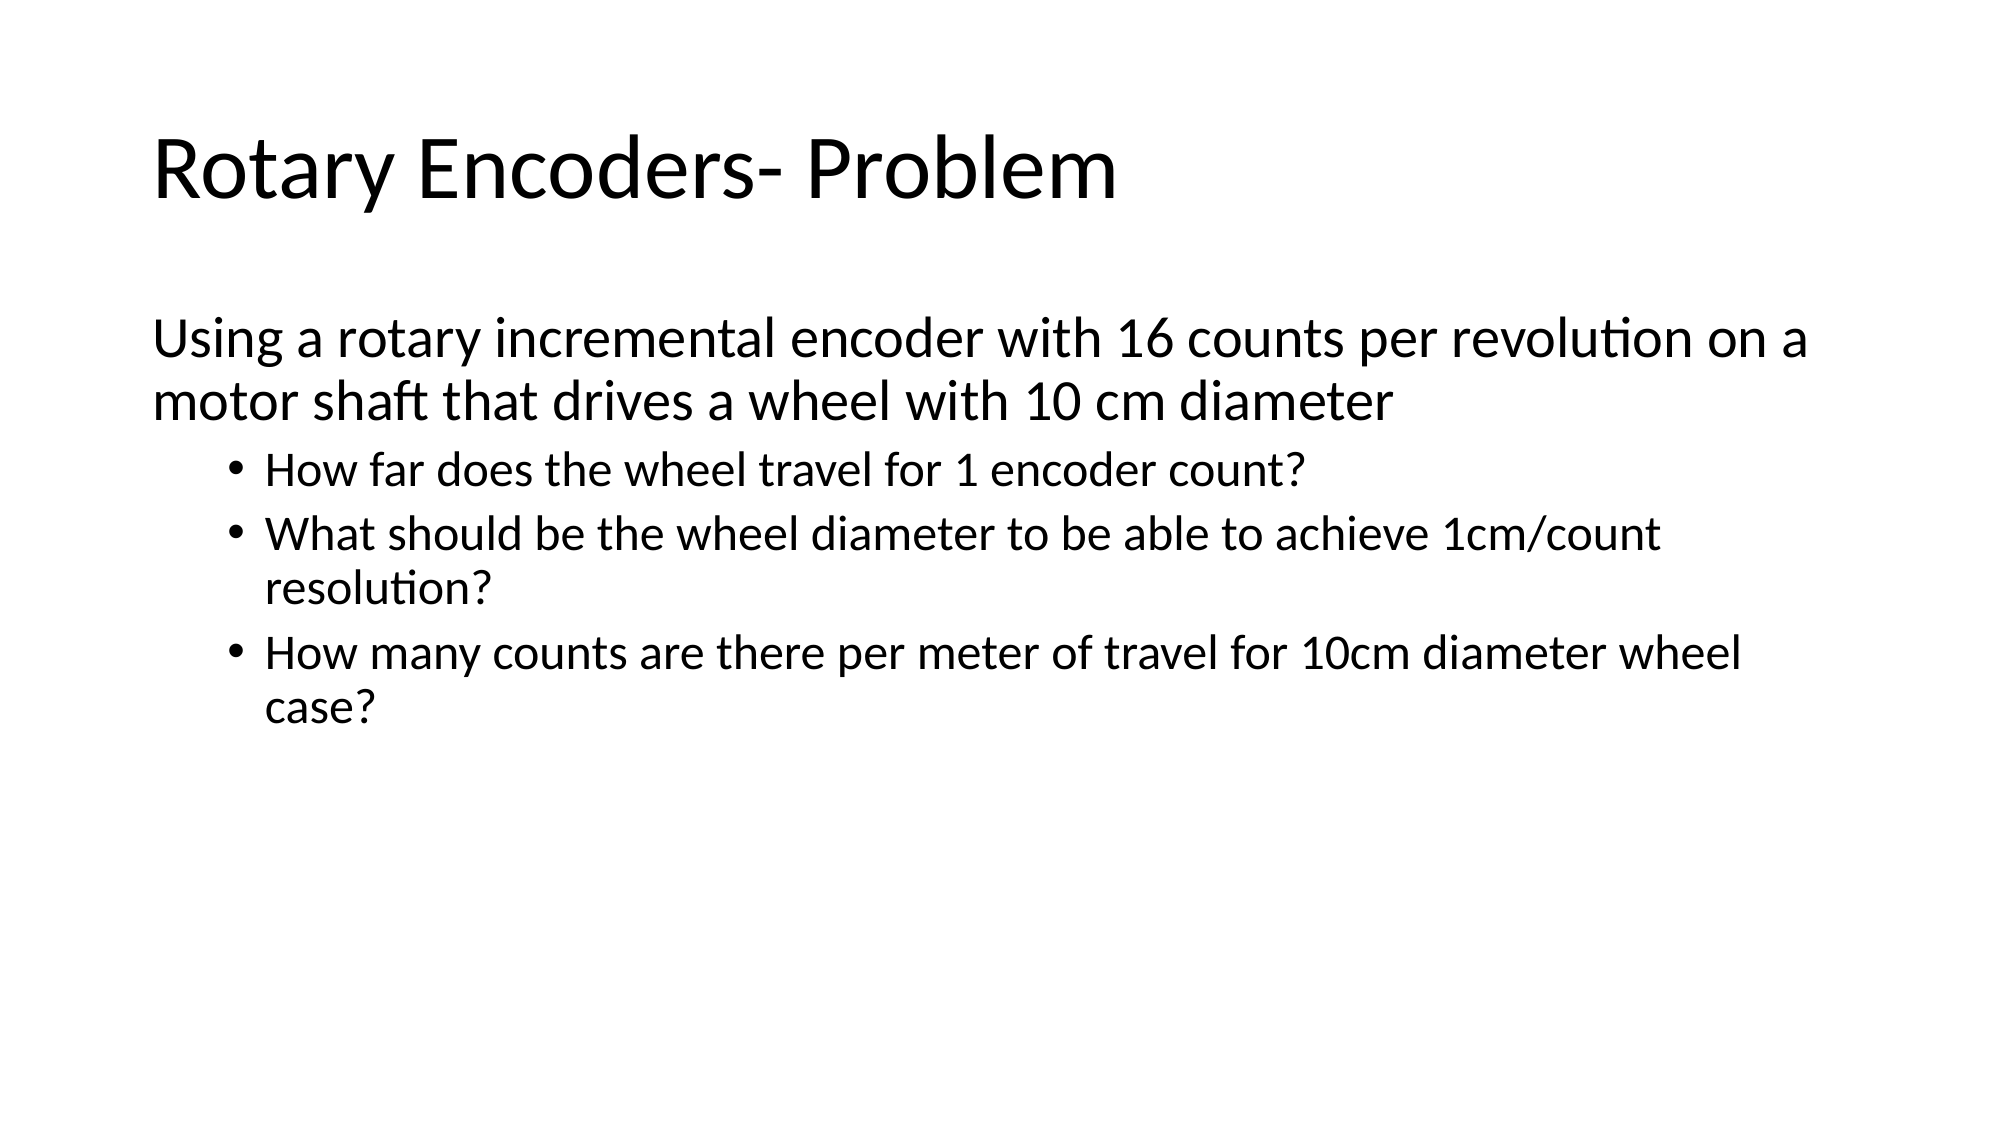

# Rotary Encoders- Problem
Using a rotary incremental encoder with 16 counts per revolution on a motor shaft that drives a wheel with 10 cm diameter
How far does the wheel travel for 1 encoder count?
What should be the wheel diameter to be able to achieve 1cm/count resolution?
How many counts are there per meter of travel for 10cm diameter wheel case?